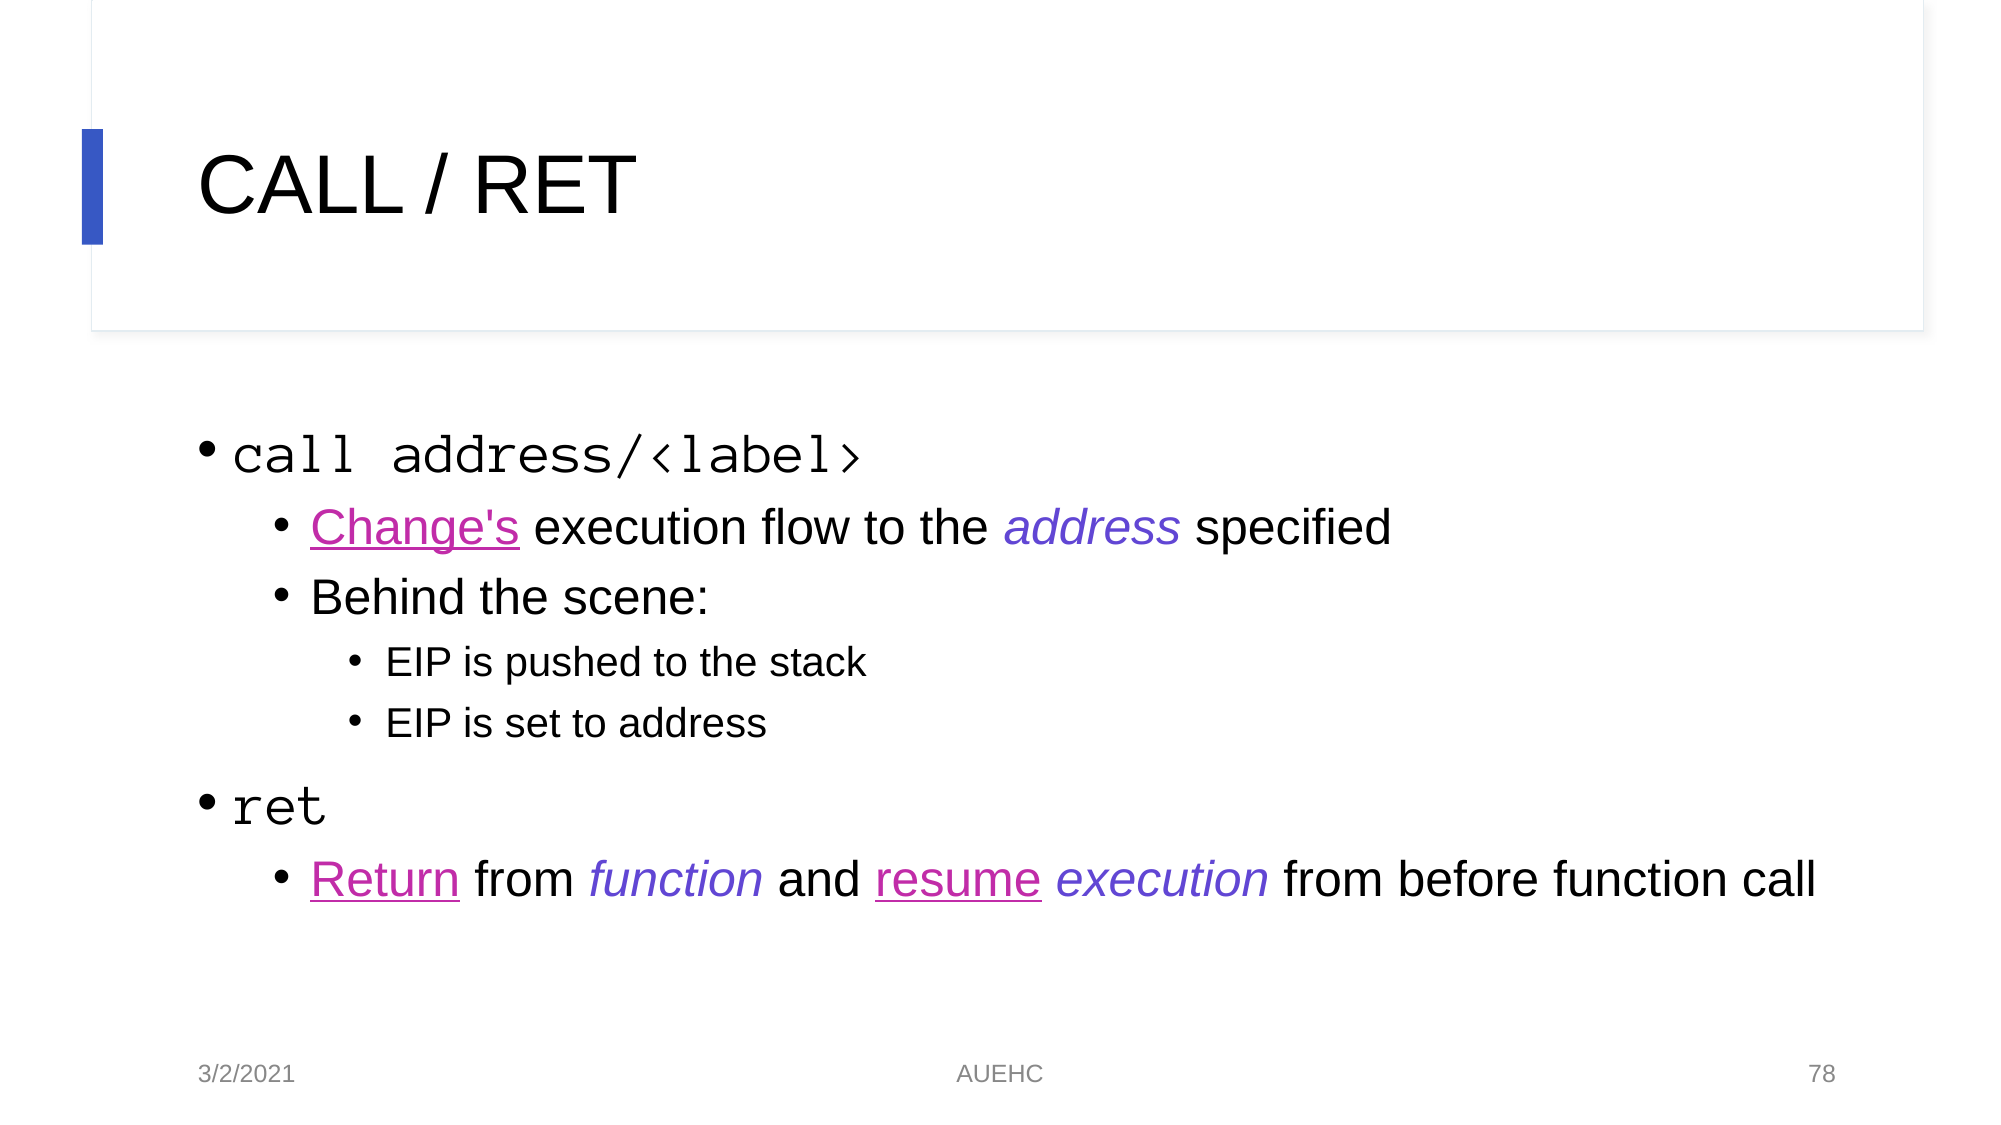

# CALL / RET
call address/<label>
Change's execution flow to the address specified
Behind the scene:
EIP is pushed to the stack
EIP is set to address
ret
Return from function and resume execution from before function call
3/2/2021
AUEHC
78